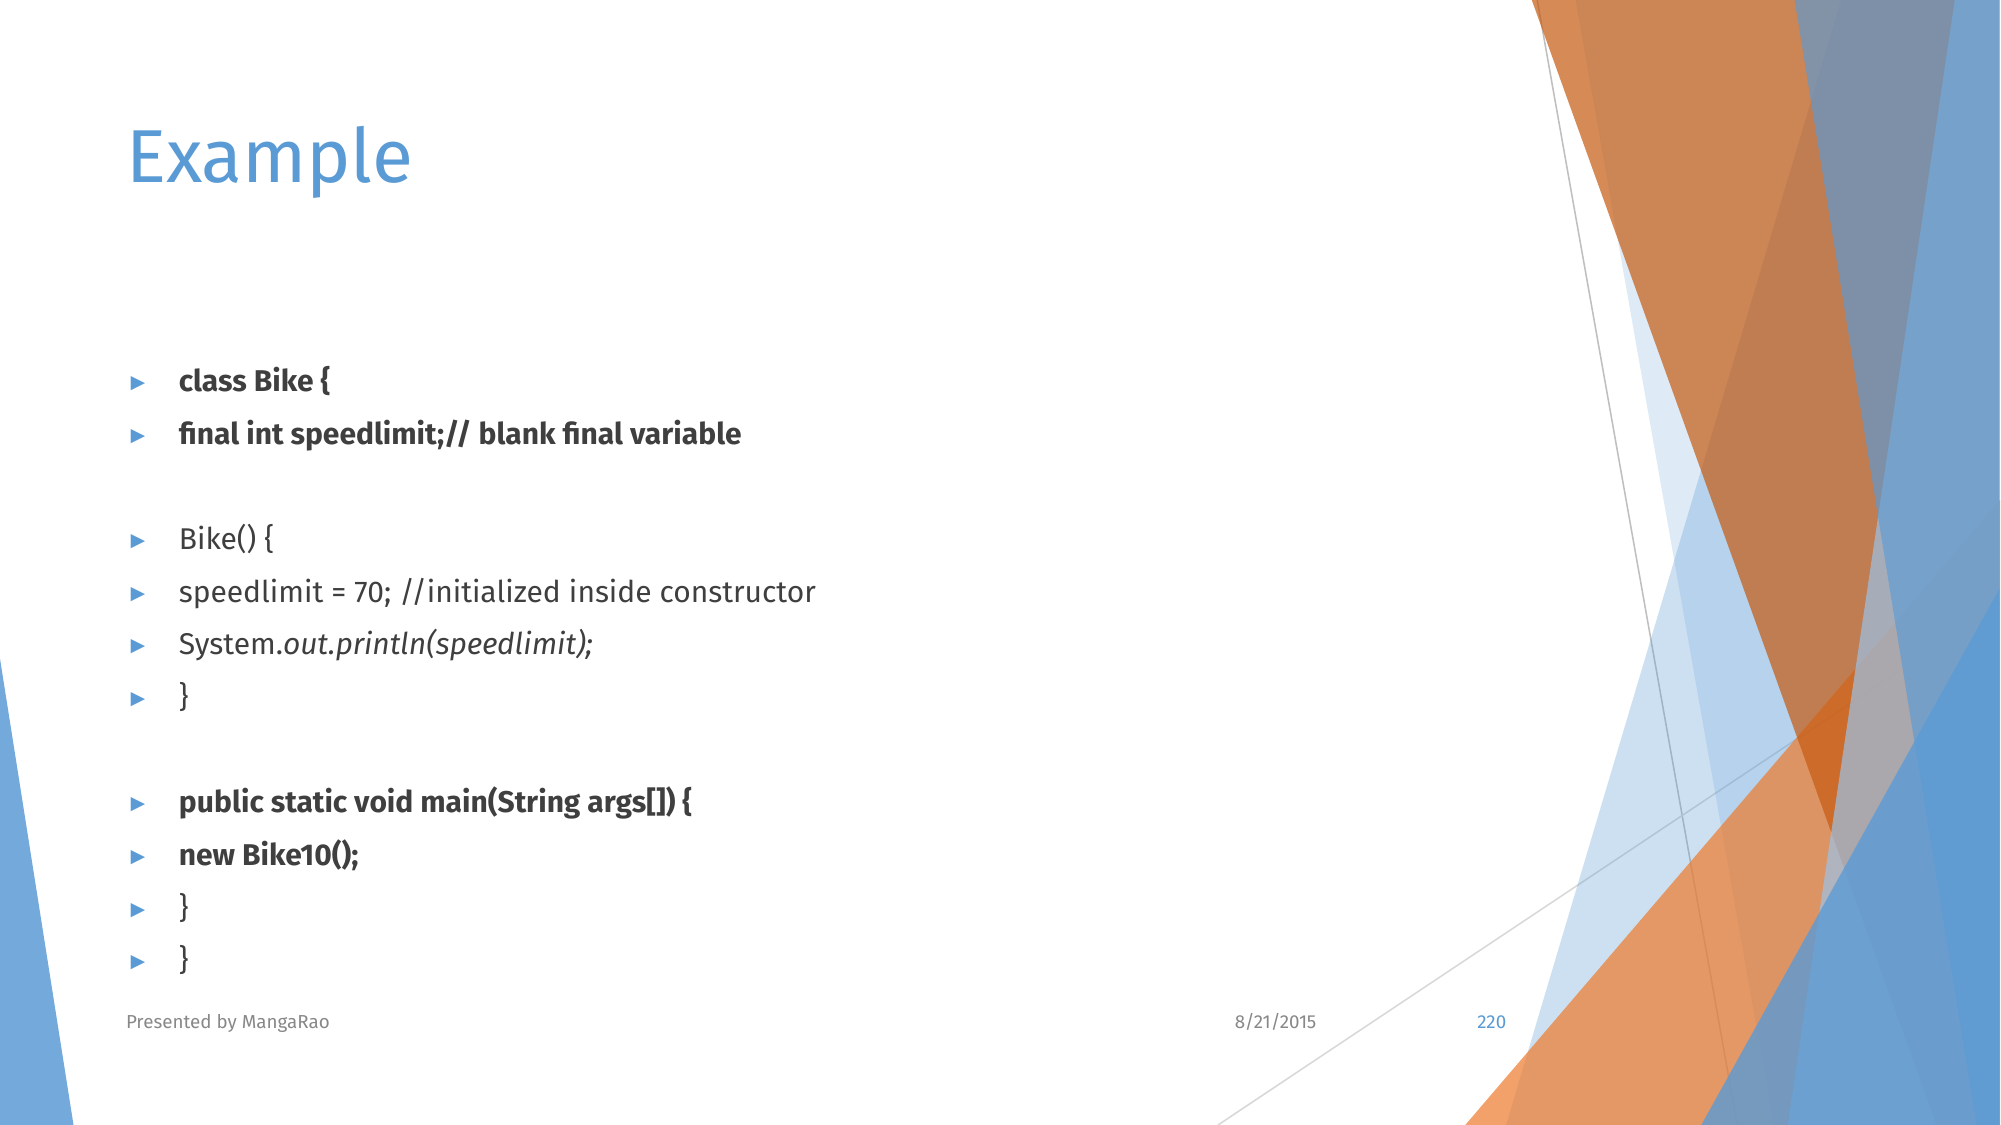

# Example
class Bike {
final int speedlimit;// blank final variable

Bike() {
speedlimit = 70; //initialized inside constructor
System.out.println(speedlimit);
}

public static void main(String args[]) {
new Bike10();
}
}
Presented by MangaRao
8/21/2015
220